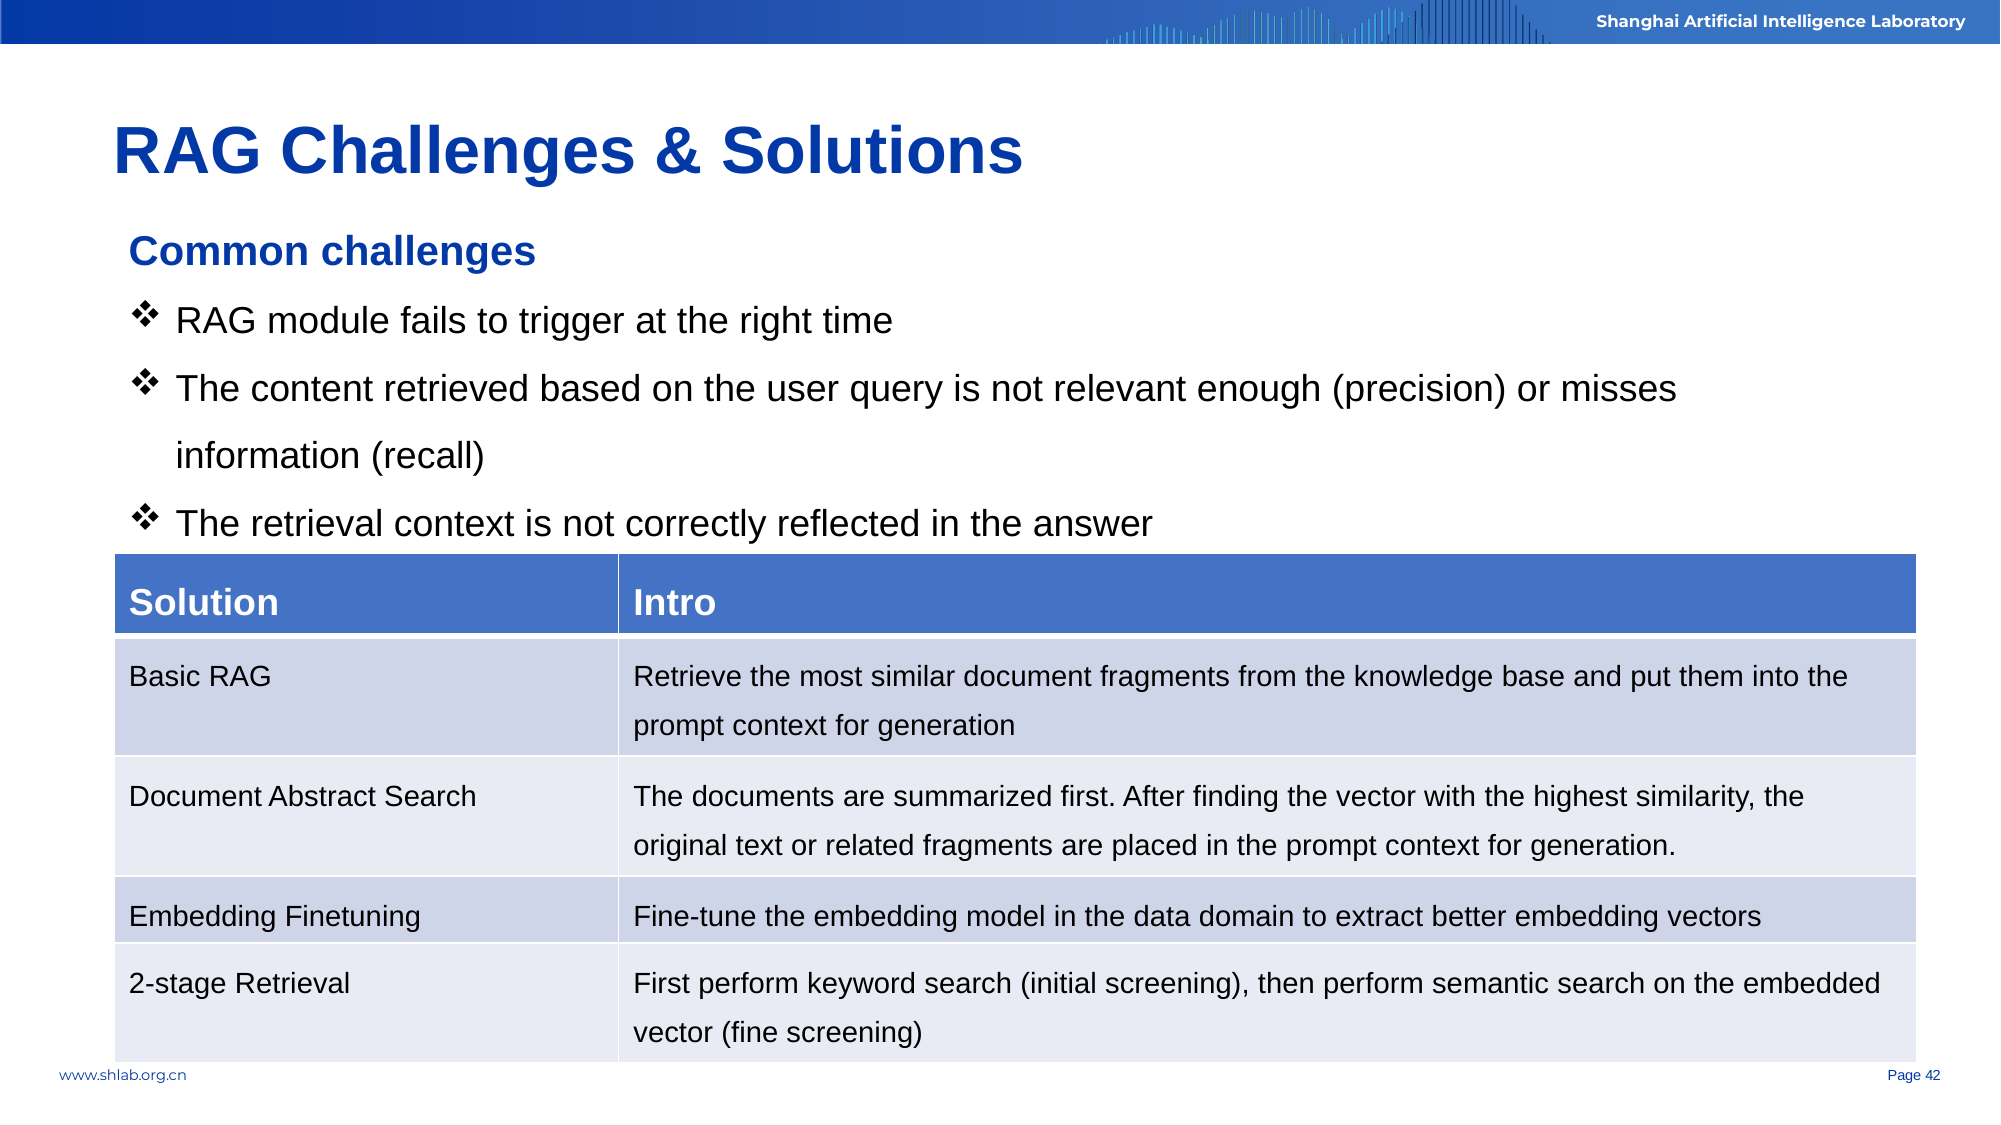

RAG Challenges & Solutions
Common challenges
RAG module fails to trigger at the right time
The content retrieved based on the user query is not relevant enough (precision) or misses information (recall)
The retrieval context is not correctly reflected in the answer
| Solution | Intro |
| --- | --- |
| Basic RAG | Retrieve the most similar document fragments from the knowledge base and put them into the prompt context for generation |
| Document Abstract Search | The documents are summarized first. After finding the vector with the highest similarity, the original text or related fragments are placed in the prompt context for generation. |
| Embedding Finetuning | Fine-tune the embedding model in the data domain to extract better embedding vectors |
| 2-stage Retrieval | First perform keyword search (initial screening), then perform semantic search on the embedded vector (fine screening) |